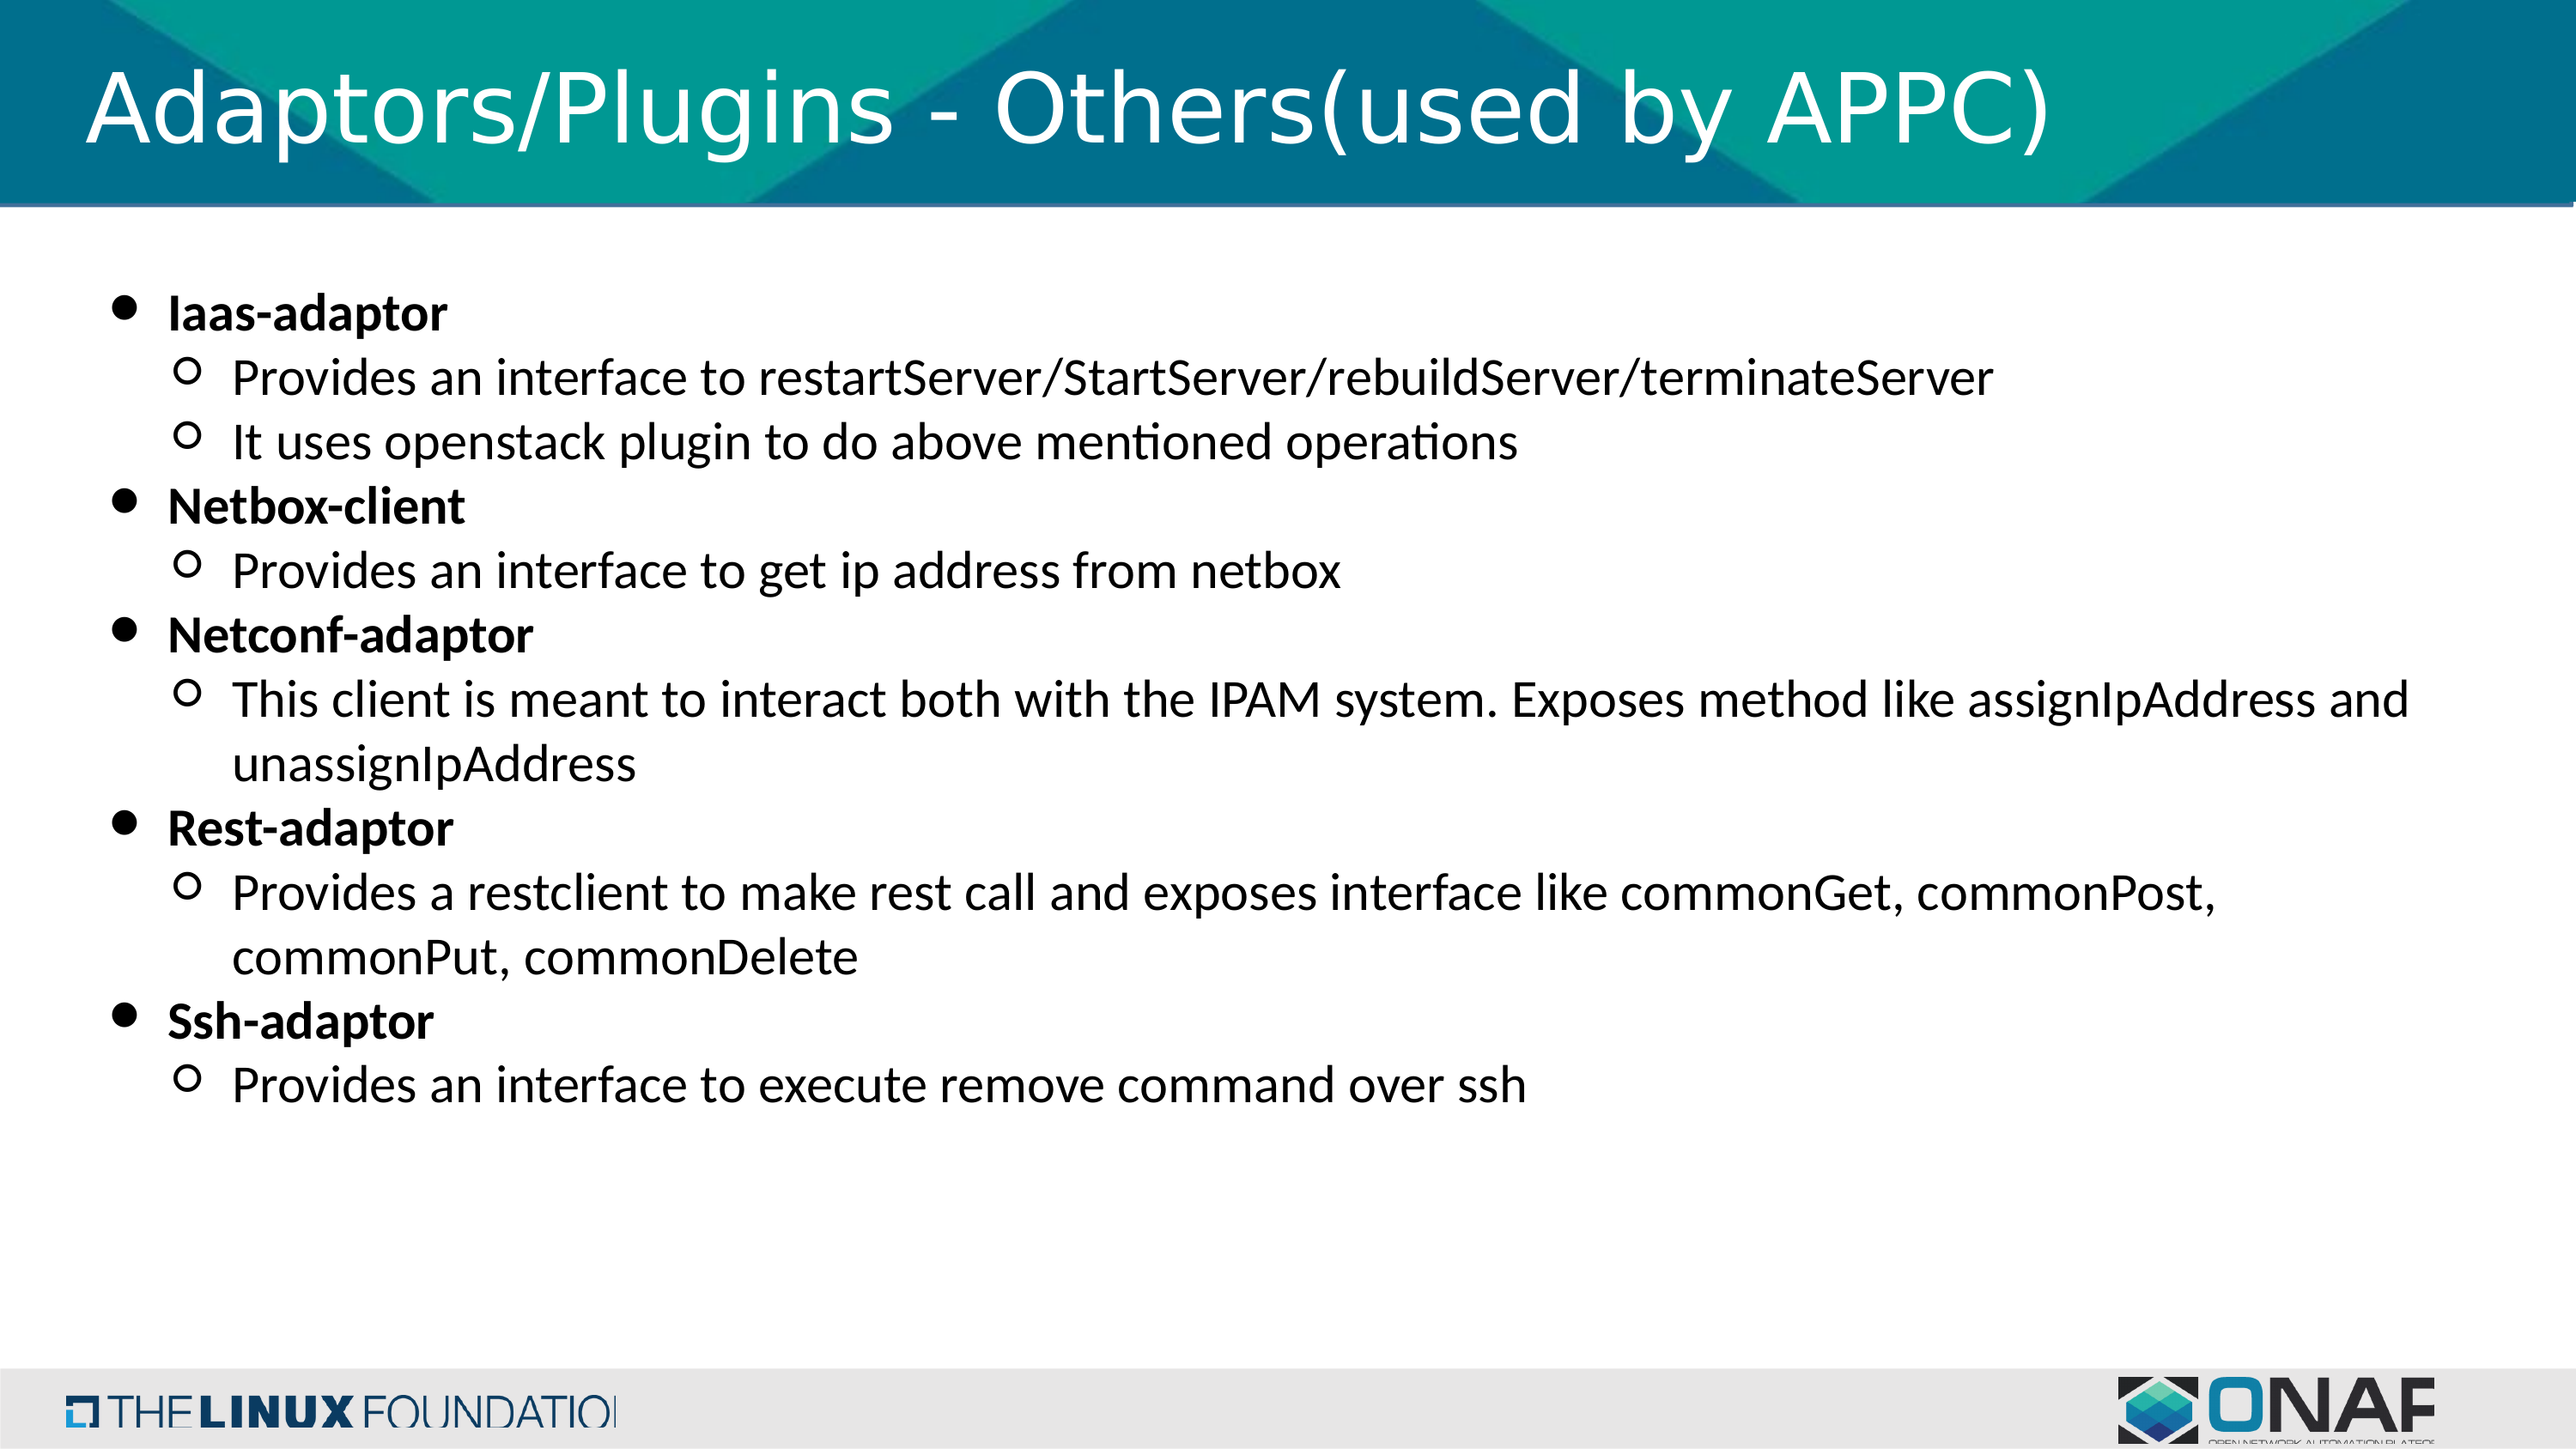

# Adaptors/Plugins - Others(used by APPC)
Iaas-adaptor
Provides an interface to restartServer/StartServer/rebuildServer/terminateServer
It uses openstack plugin to do above mentioned operations
Netbox-client
Provides an interface to get ip address from netbox
Netconf-adaptor
This client is meant to interact both with the IPAM system. Exposes method like assignIpAddress and unassignIpAddress
Rest-adaptor
Provides a restclient to make rest call and exposes interface like commonGet, commonPost, commonPut, commonDelete
Ssh-adaptor
Provides an interface to execute remove command over ssh